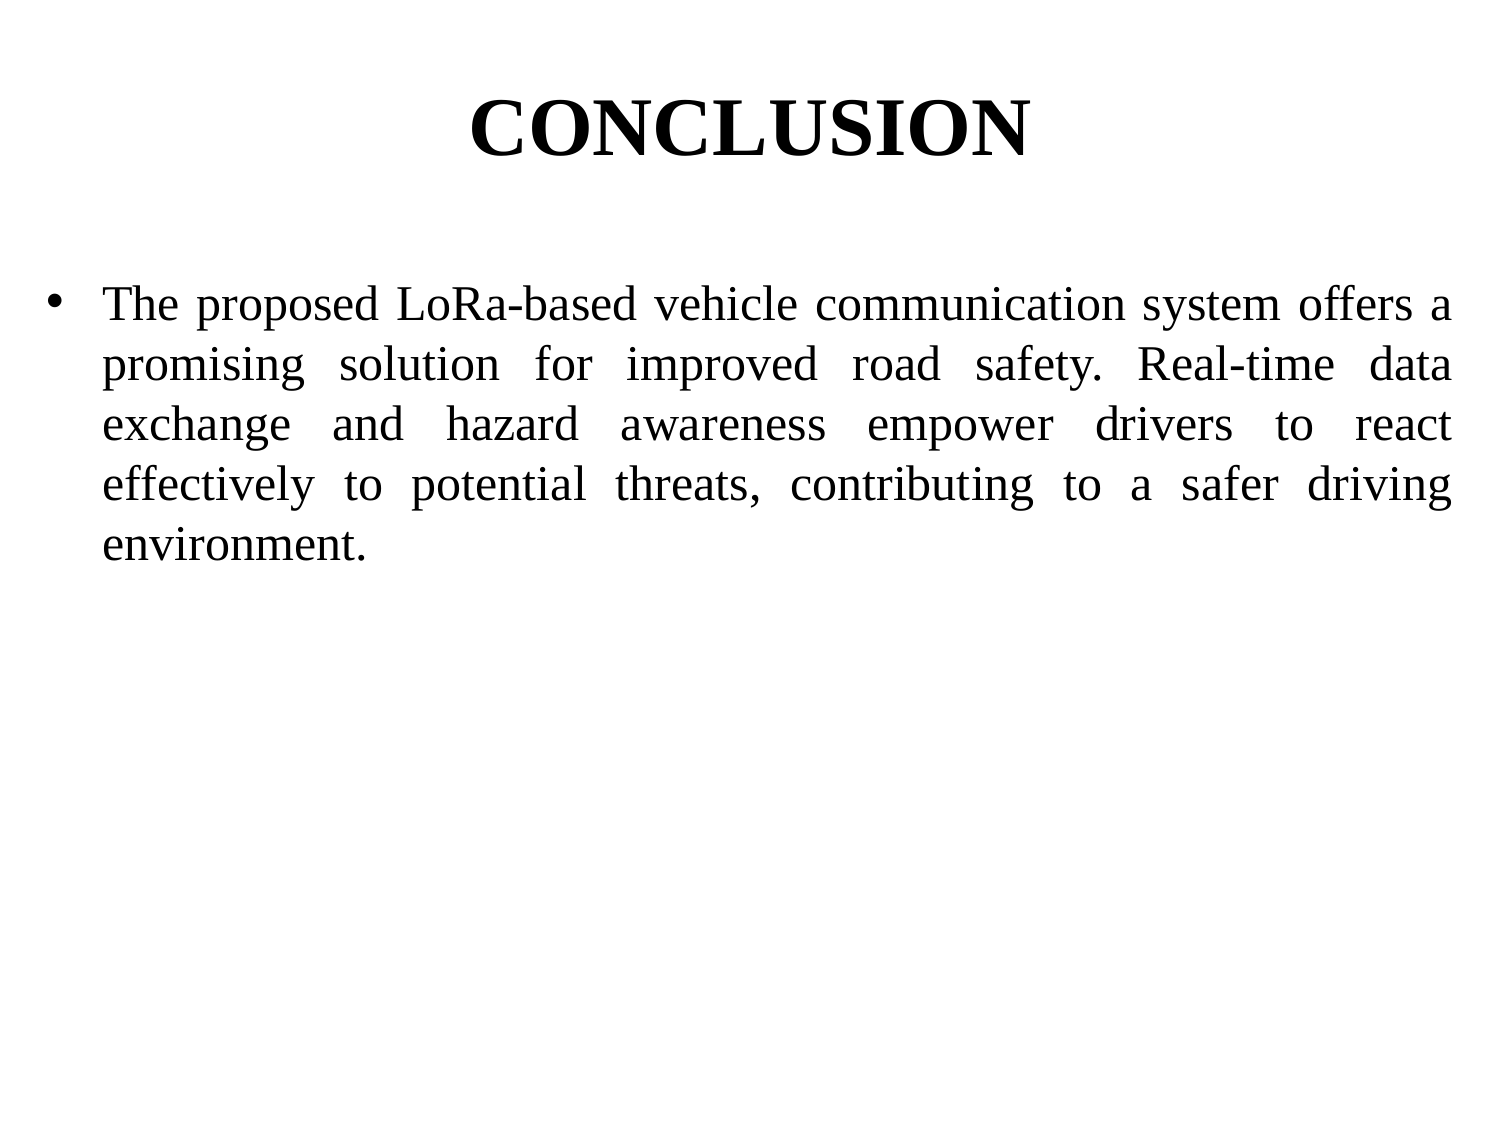

# CONCLUSION
The proposed LoRa-based vehicle communication system offers a promising solution for improved road safety. Real-time data exchange and hazard awareness empower drivers to react effectively to potential threats, contributing to a safer driving environment.